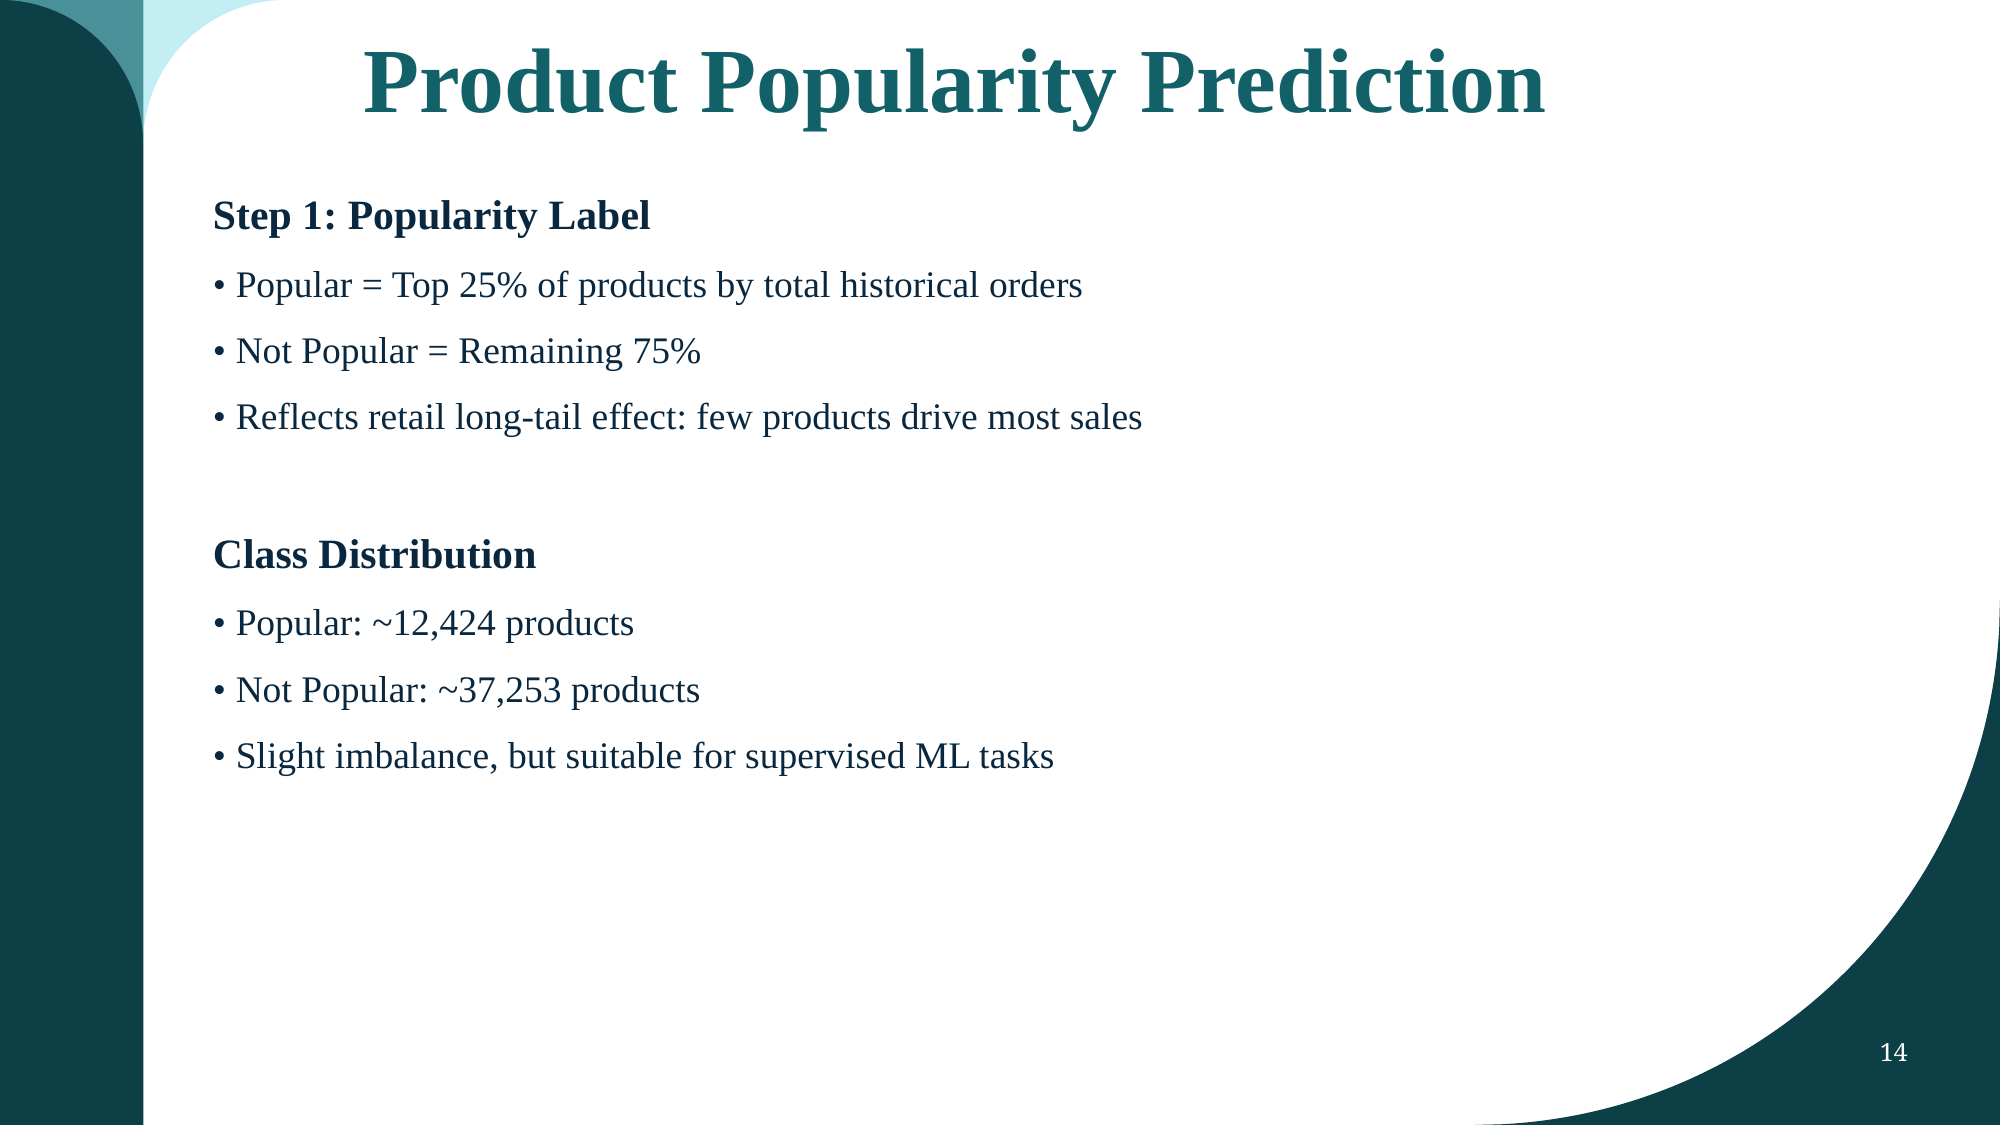

# Product Popularity Prediction
Step 1: Popularity Label
• Popular = Top 25% of products by total historical orders
• Not Popular = Remaining 75%
• Reflects retail long-tail effect: few products drive most sales

Class Distribution
• Popular: ~12,424 products
• Not Popular: ~37,253 products
• Slight imbalance, but suitable for supervised ML tasks
14